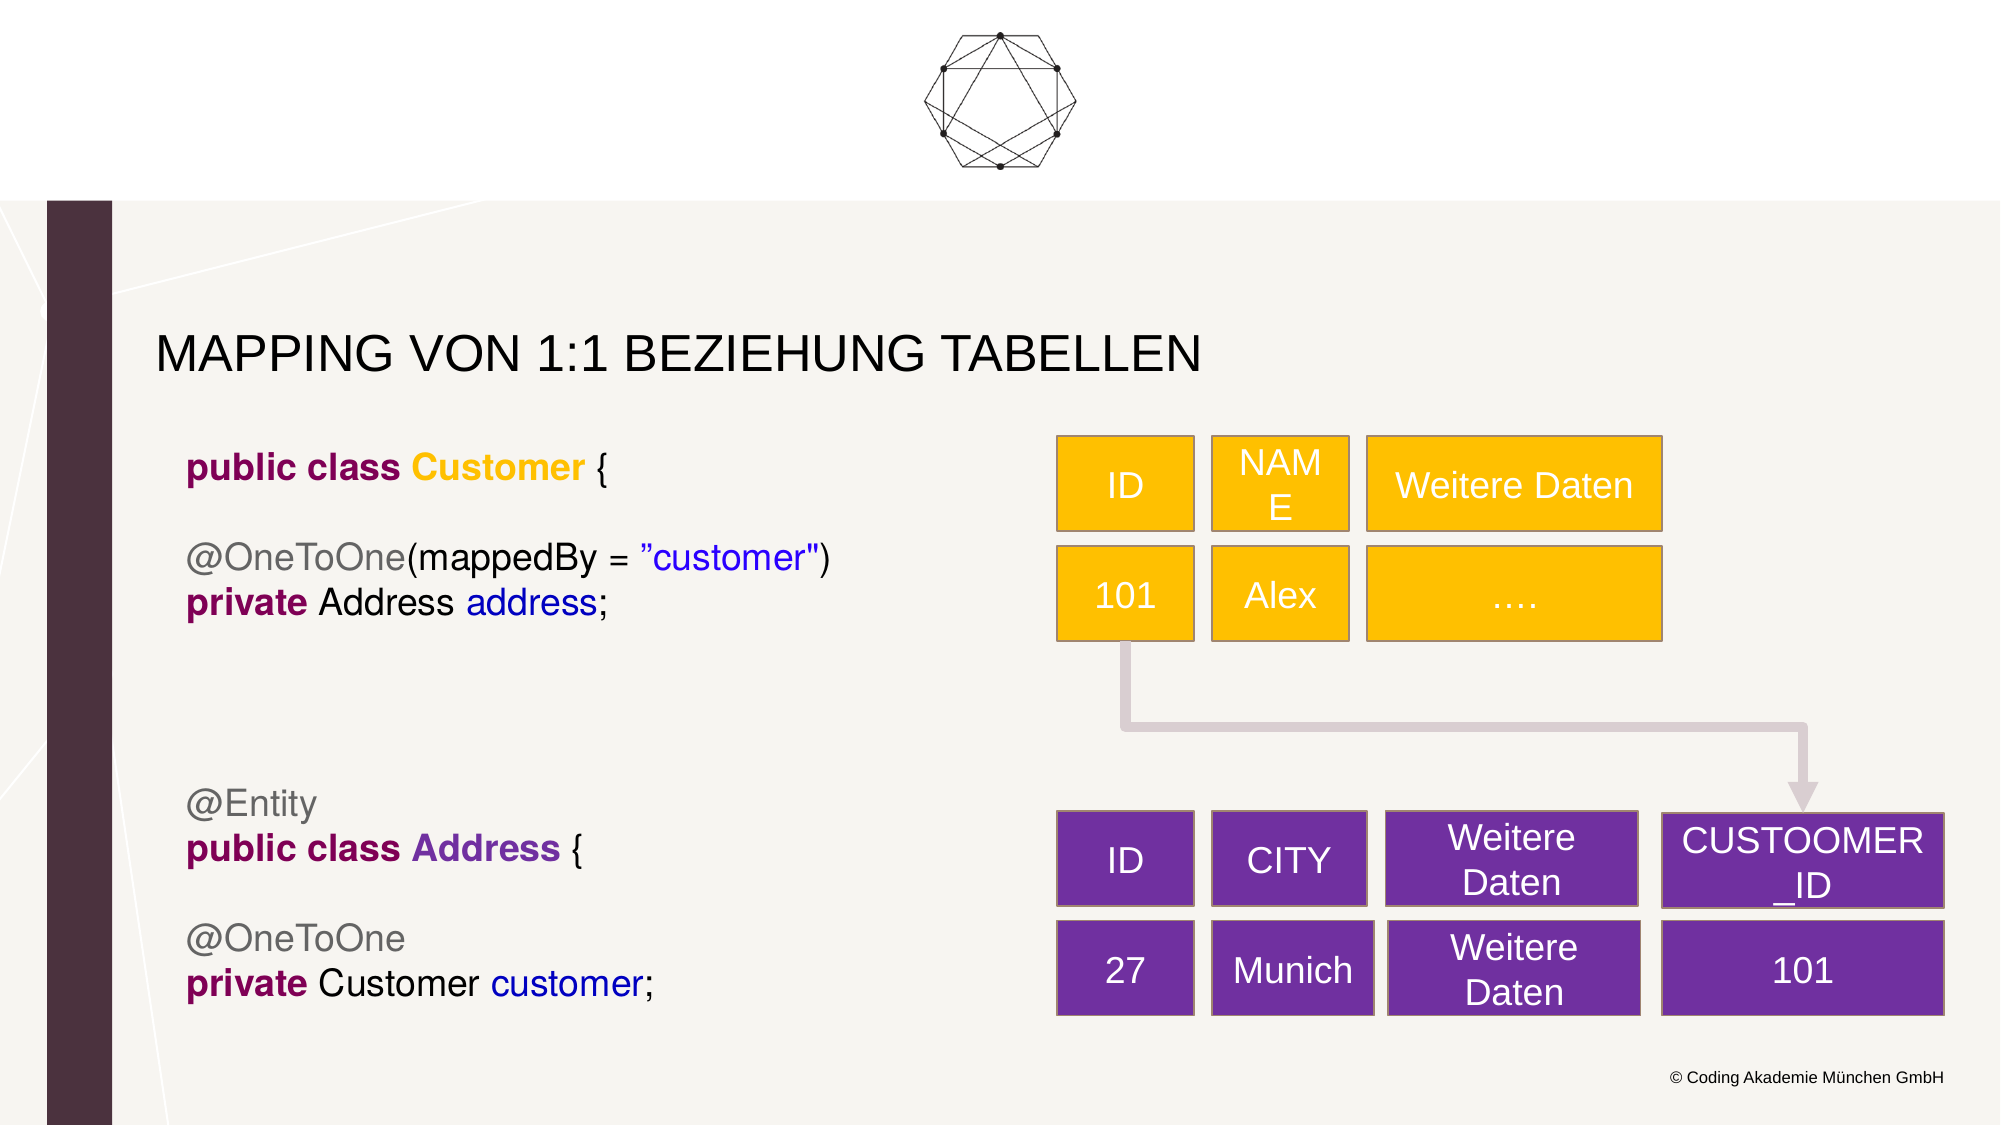

Mapping von 1:1 Beziehung Tabellen
public class Customer {

@OneToOne(mappedBy = ”customer")
private Address address;
ID
NAME
Weitere Daten
101
Alex
….
@Entity
public class Address {

@OneToOne
private Customer customer;
ID
CITY
Weitere Daten
CUSTOOMER_ID
27
Munich
Weitere Daten
101
© Coding Akademie München GmbH